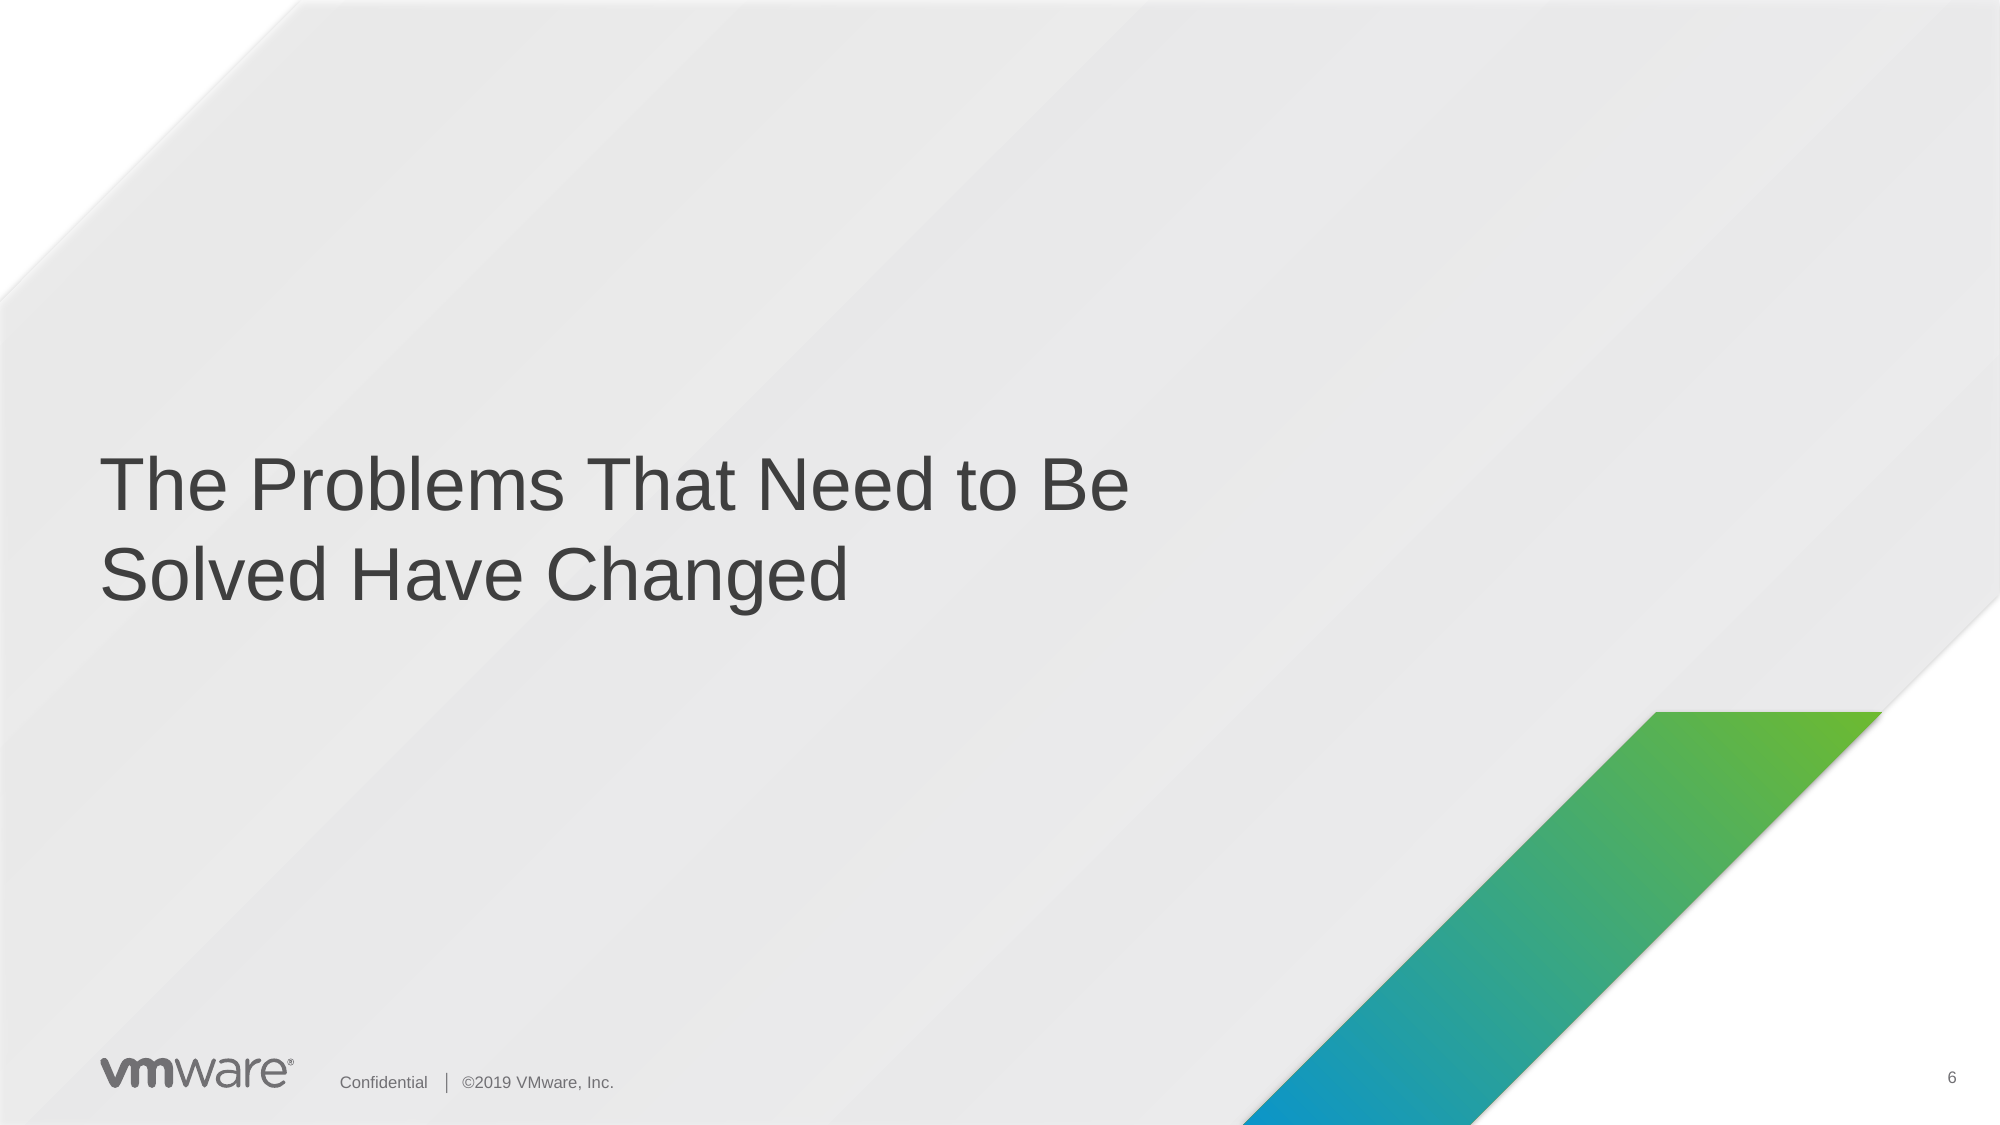

The Problems That Need to Be Solved Have Changed